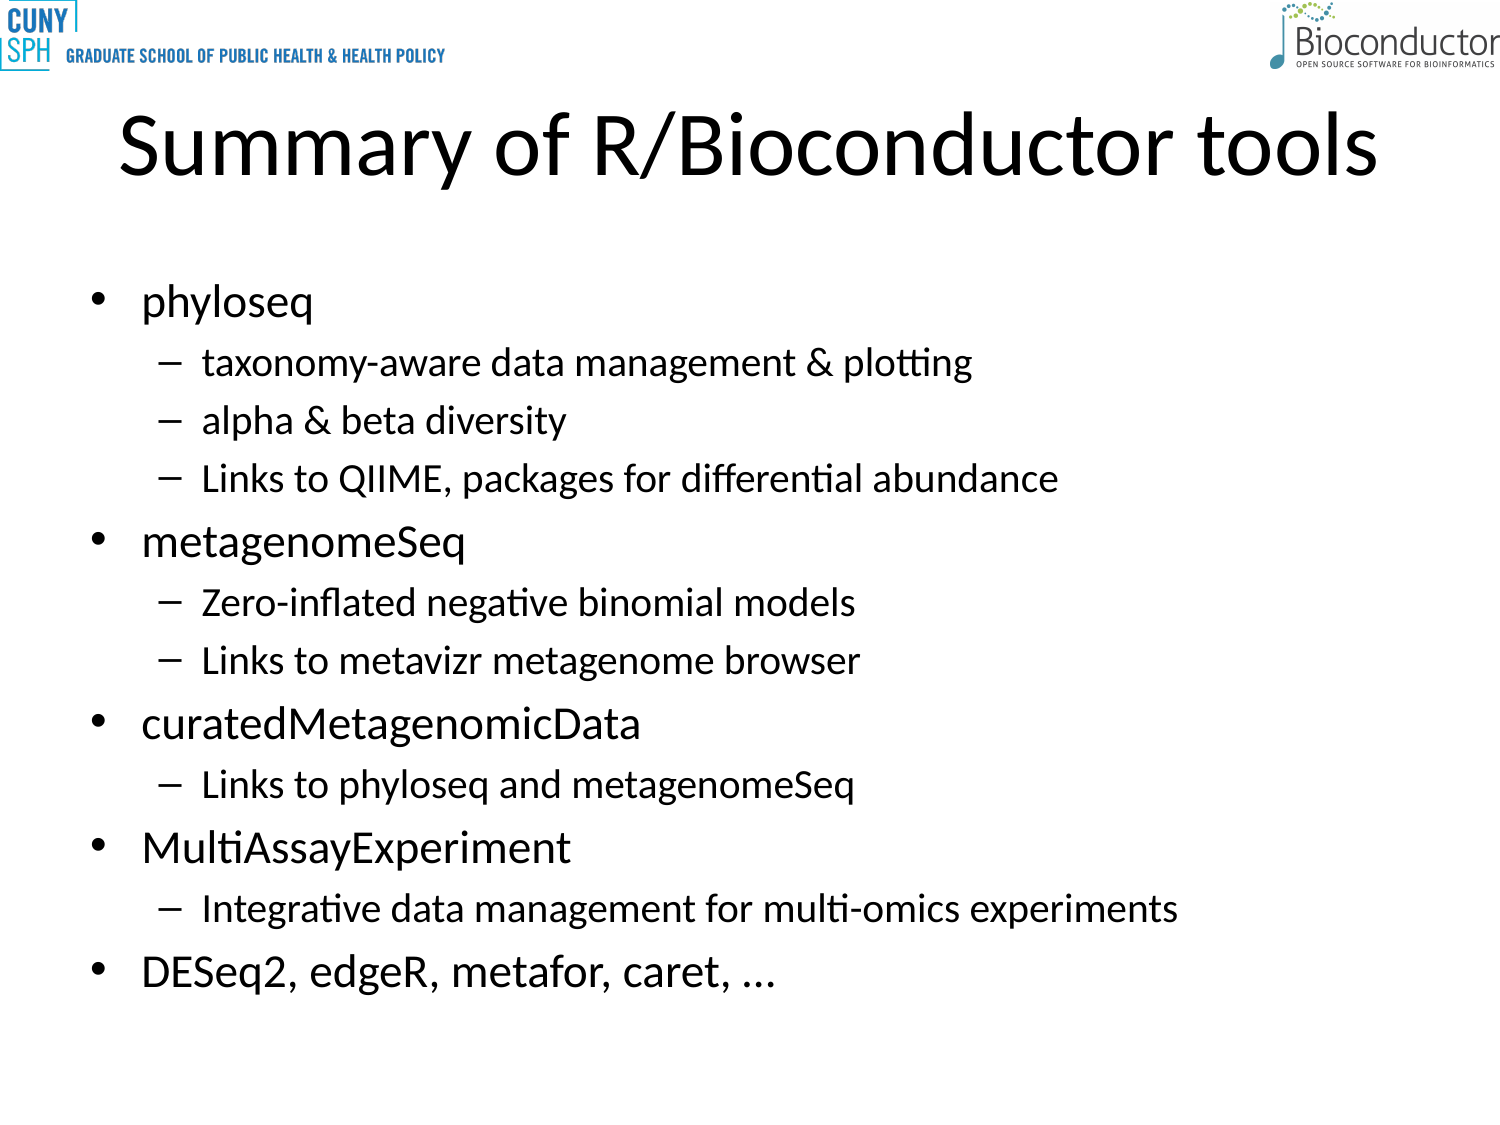

# Summary of R/Bioconductor tools
phyloseq
taxonomy-aware data management & plotting
alpha & beta diversity
Links to QIIME, packages for differential abundance
metagenomeSeq
Zero-inflated negative binomial models
Links to metavizr metagenome browser
curatedMetagenomicData
Links to phyloseq and metagenomeSeq
MultiAssayExperiment
Integrative data management for multi-omics experiments
DESeq2, edgeR, metafor, caret, …